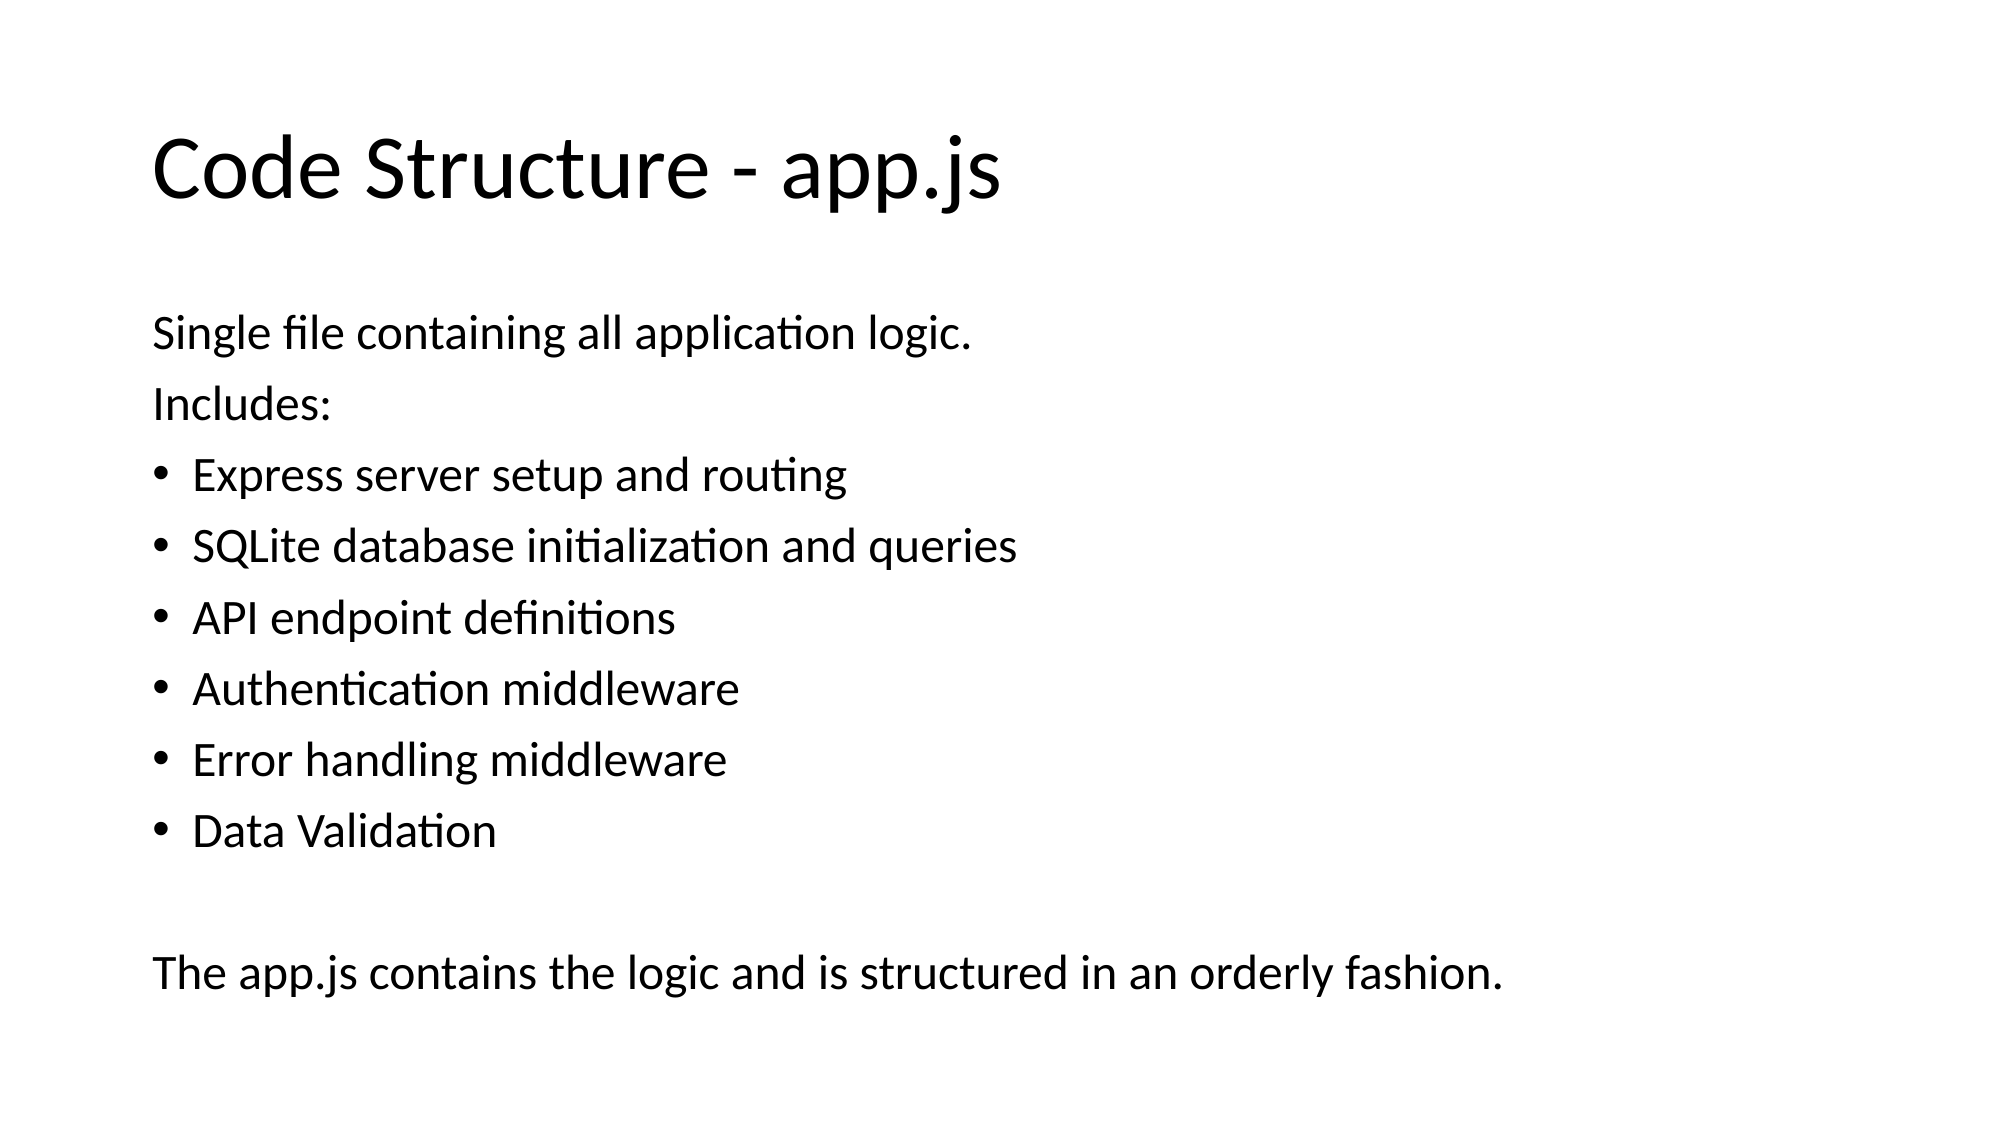

# Code Structure - app.js
Single file containing all application logic.
Includes:
Express server setup and routing
SQLite database initialization and queries
API endpoint definitions
Authentication middleware
Error handling middleware
Data Validation

The app.js contains the logic and is structured in an orderly fashion.